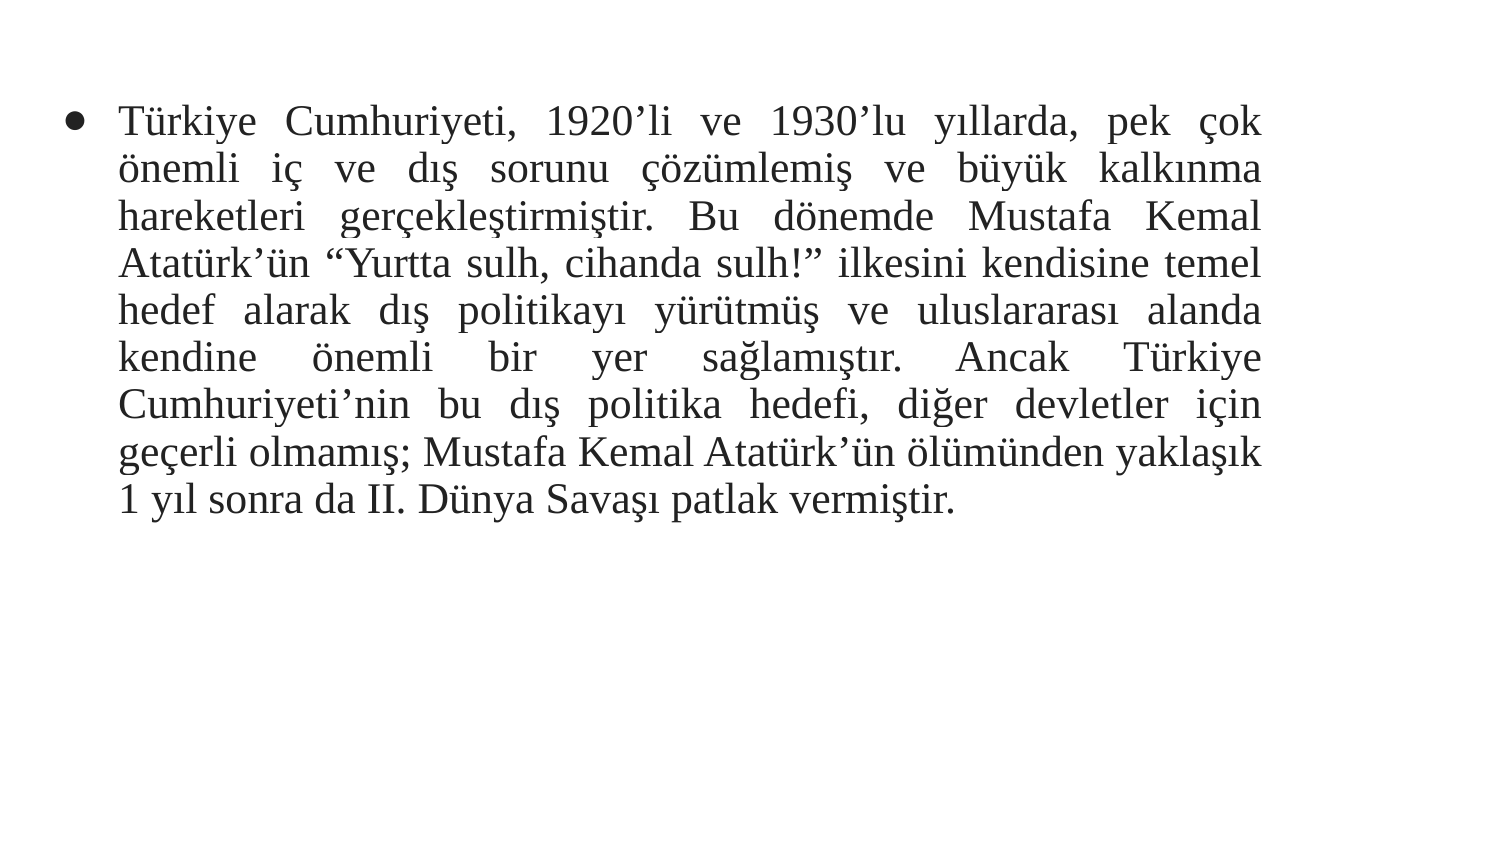

Türkiye Cumhuriyeti, 1920’li ve 1930’lu yıllarda, pek çok önemli iç ve dış sorunu çözümlemiş ve büyük kalkınma hareketleri gerçekleştirmiştir. Bu dönemde Mustafa Kemal Atatürk’ün “Yurtta sulh, cihanda sulh!” ilkesini kendisine temel hedef alarak dış politikayı yürütmüş ve uluslararası alanda kendine önemli bir yer sağlamıştır. Ancak Türkiye Cumhuriyeti’nin bu dış politika hedefi, diğer devletler için geçerli olmamış; Mustafa Kemal Atatürk’ün ölümünden yaklaşık 1 yıl sonra da II. Dünya Savaşı patlak vermiştir.